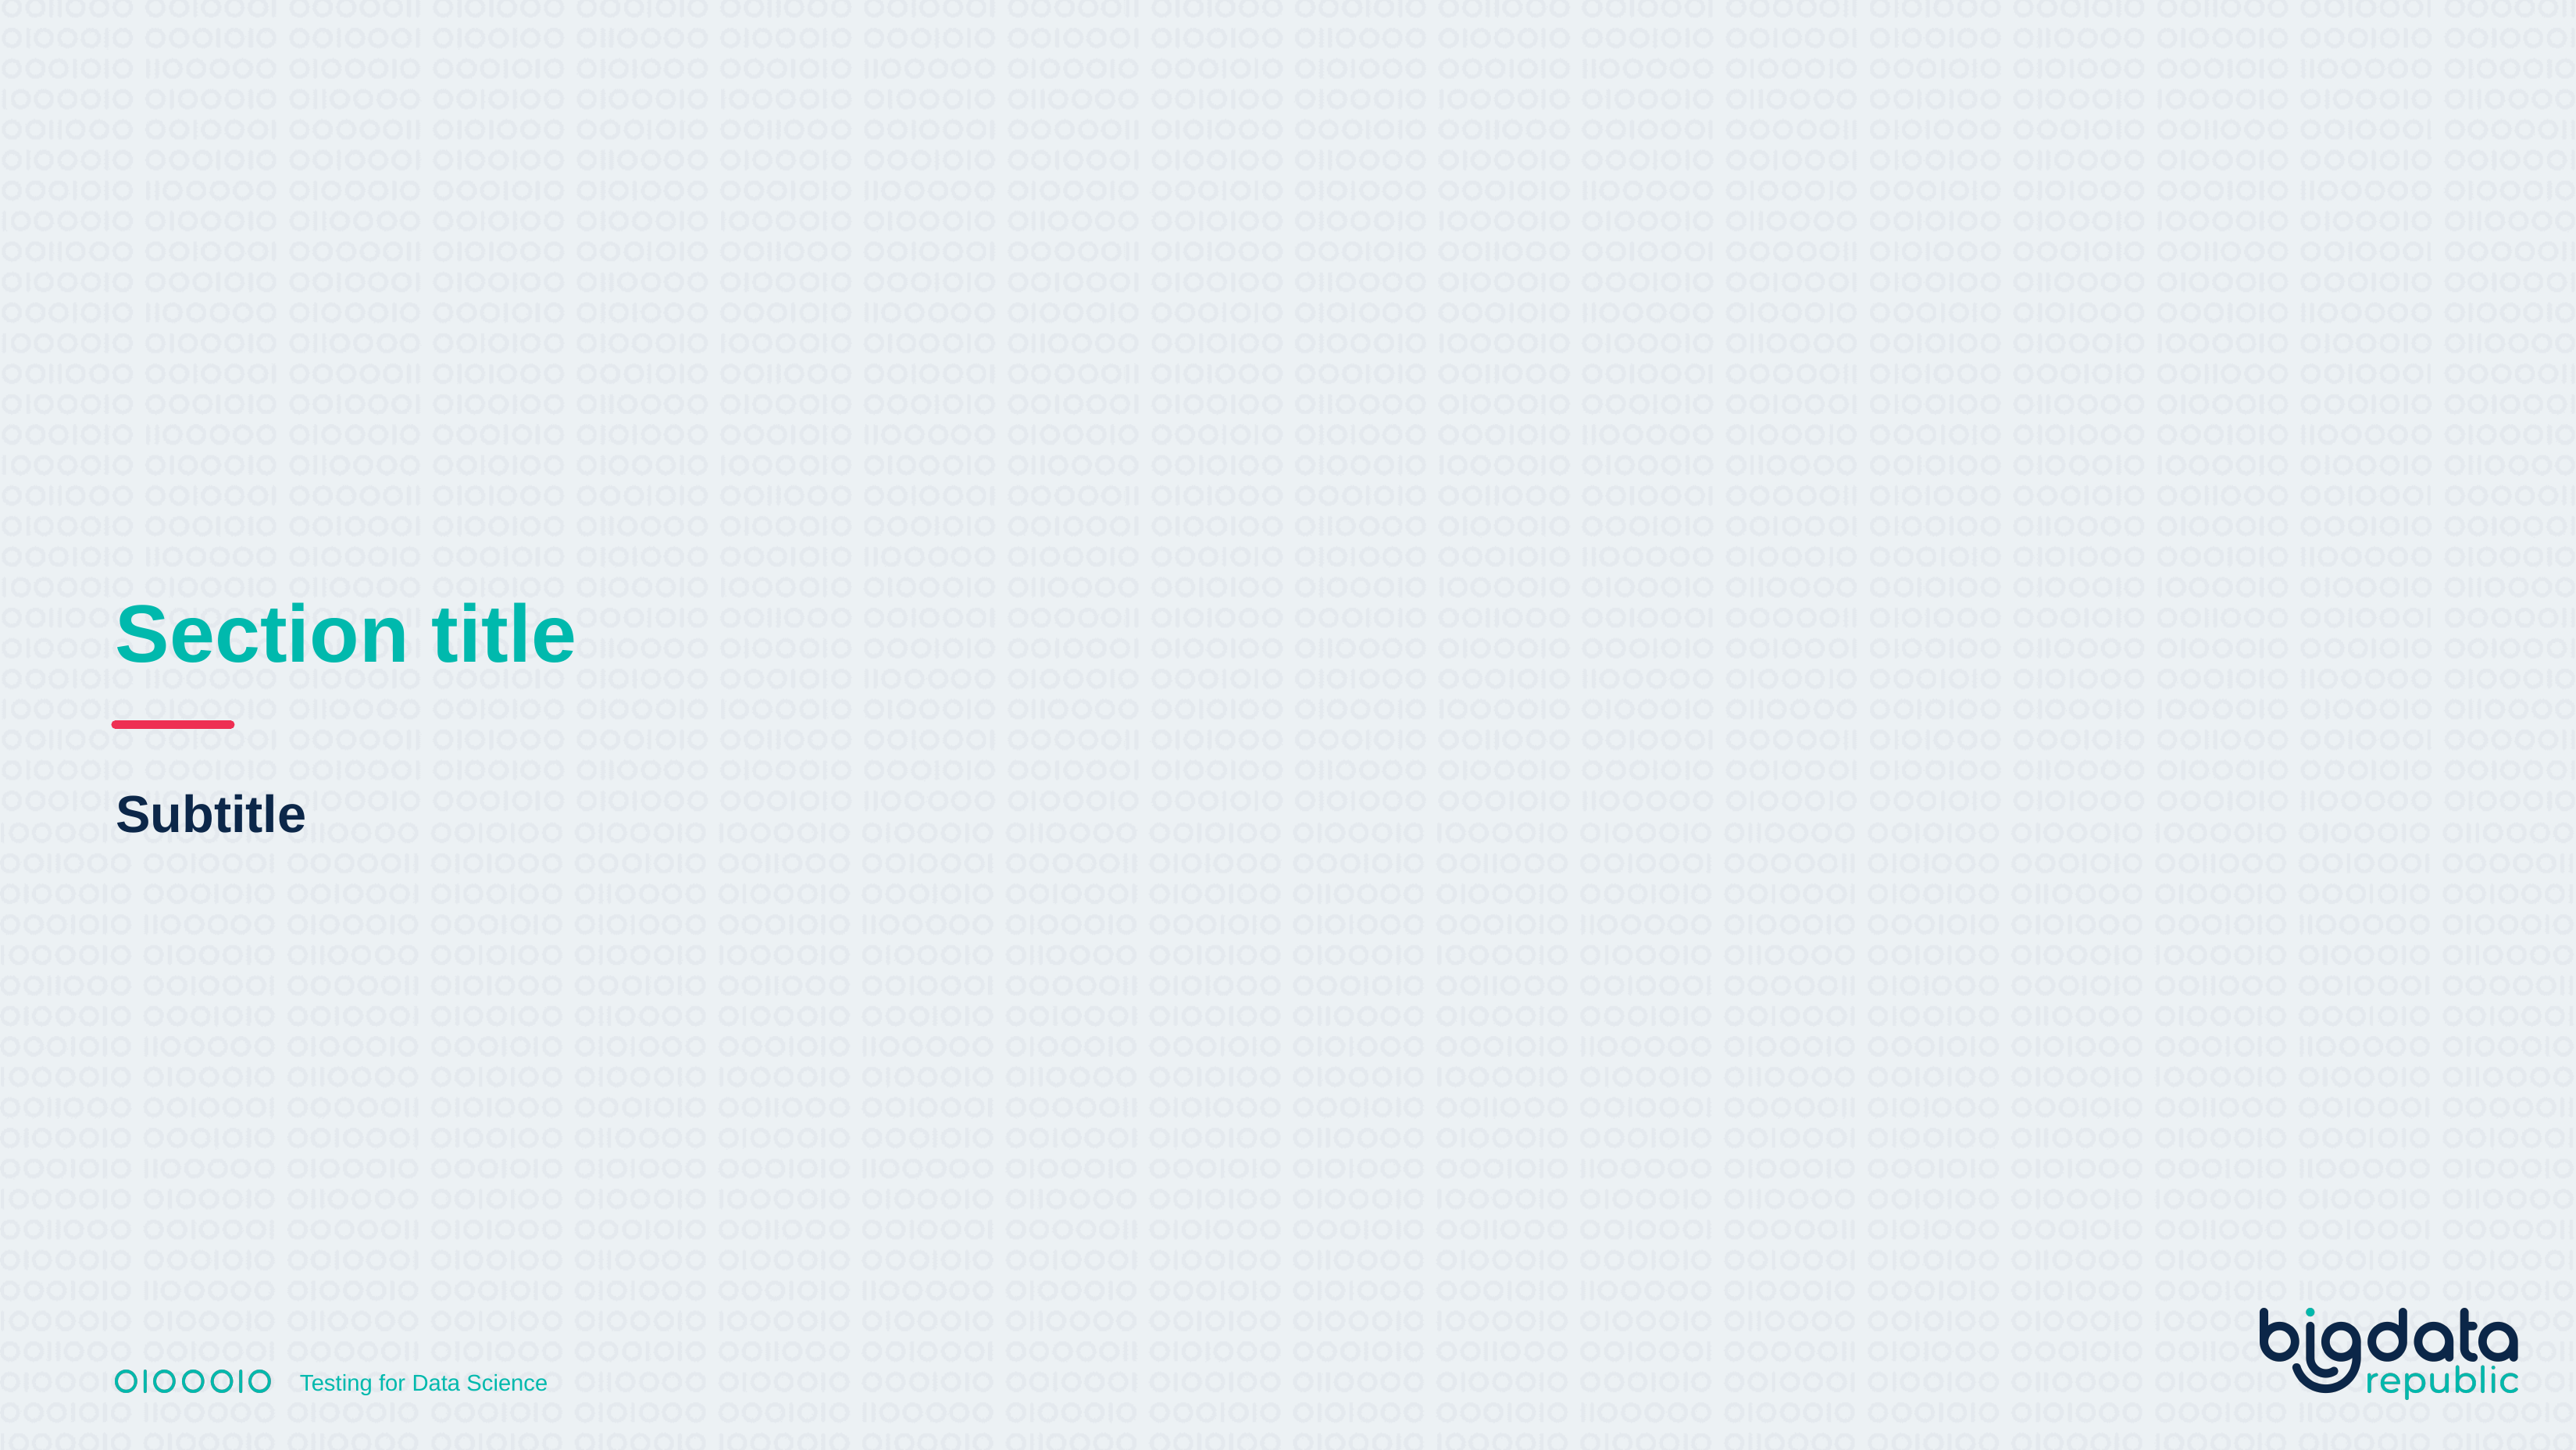

# Section title
Subtitle
Testing for Data Science